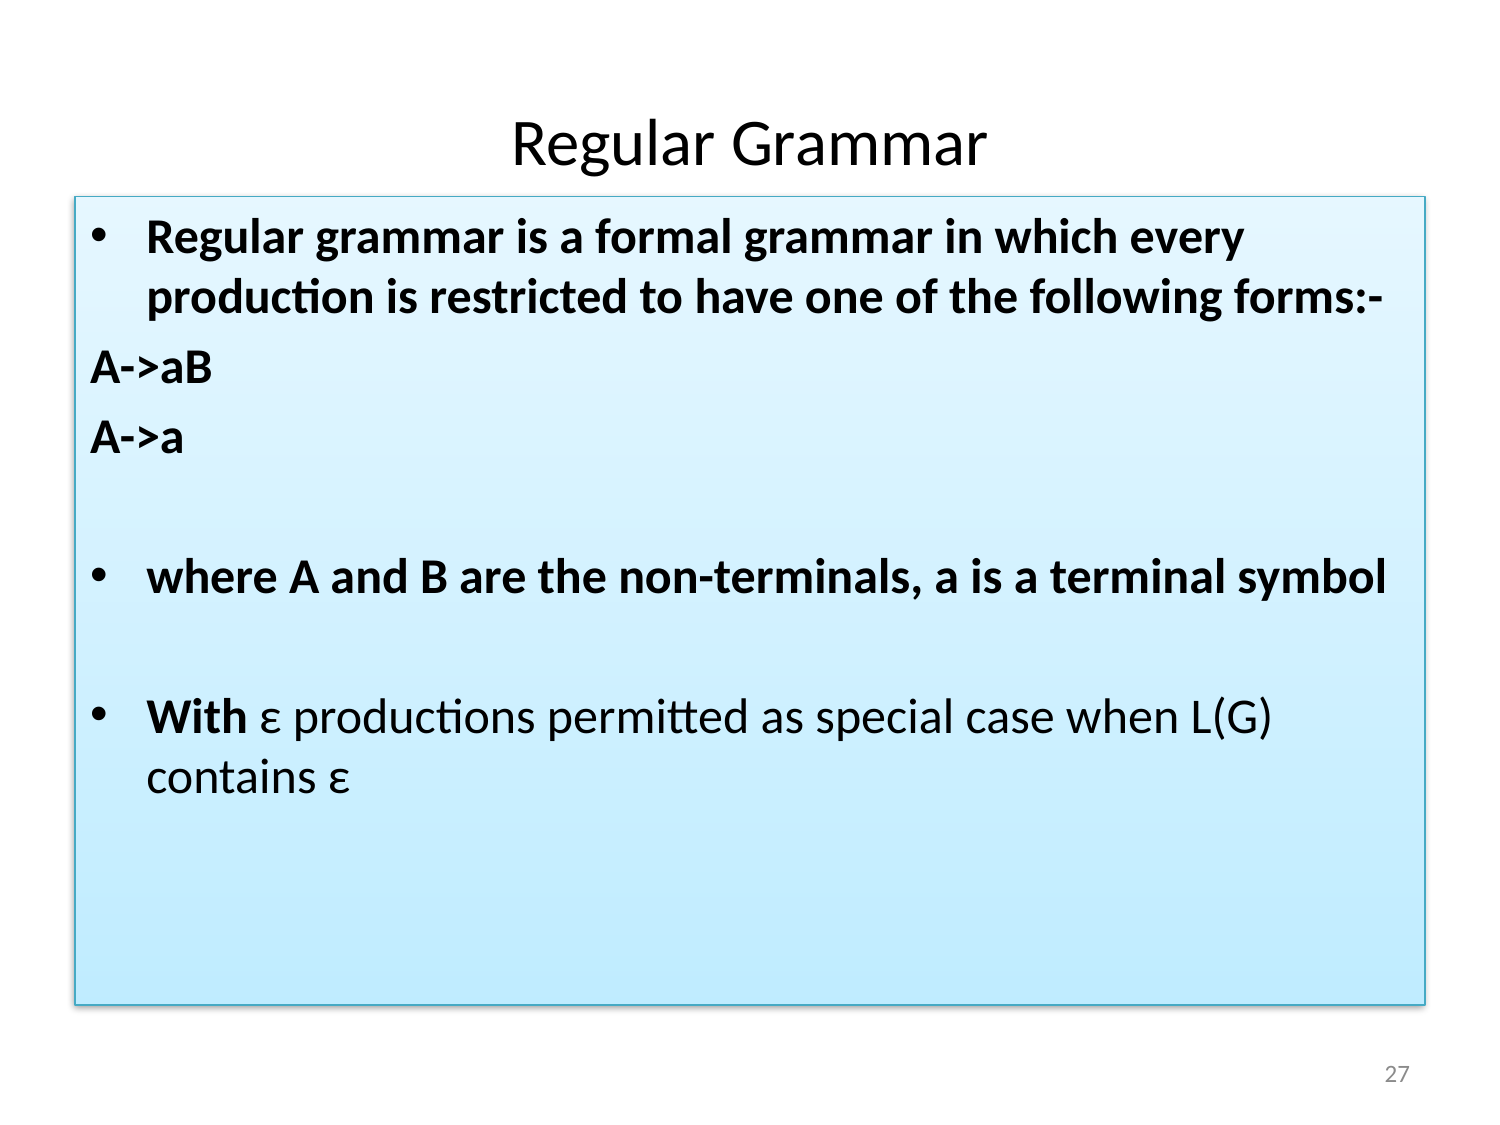

# Regular Grammar
Regular grammar is a formal grammar in which every production is restricted to have one of the following forms:-
A->aB
A->a

where A and B are the non-terminals, a is a terminal symbol

With ε productions permitted as special case when L(G) contains ε

27